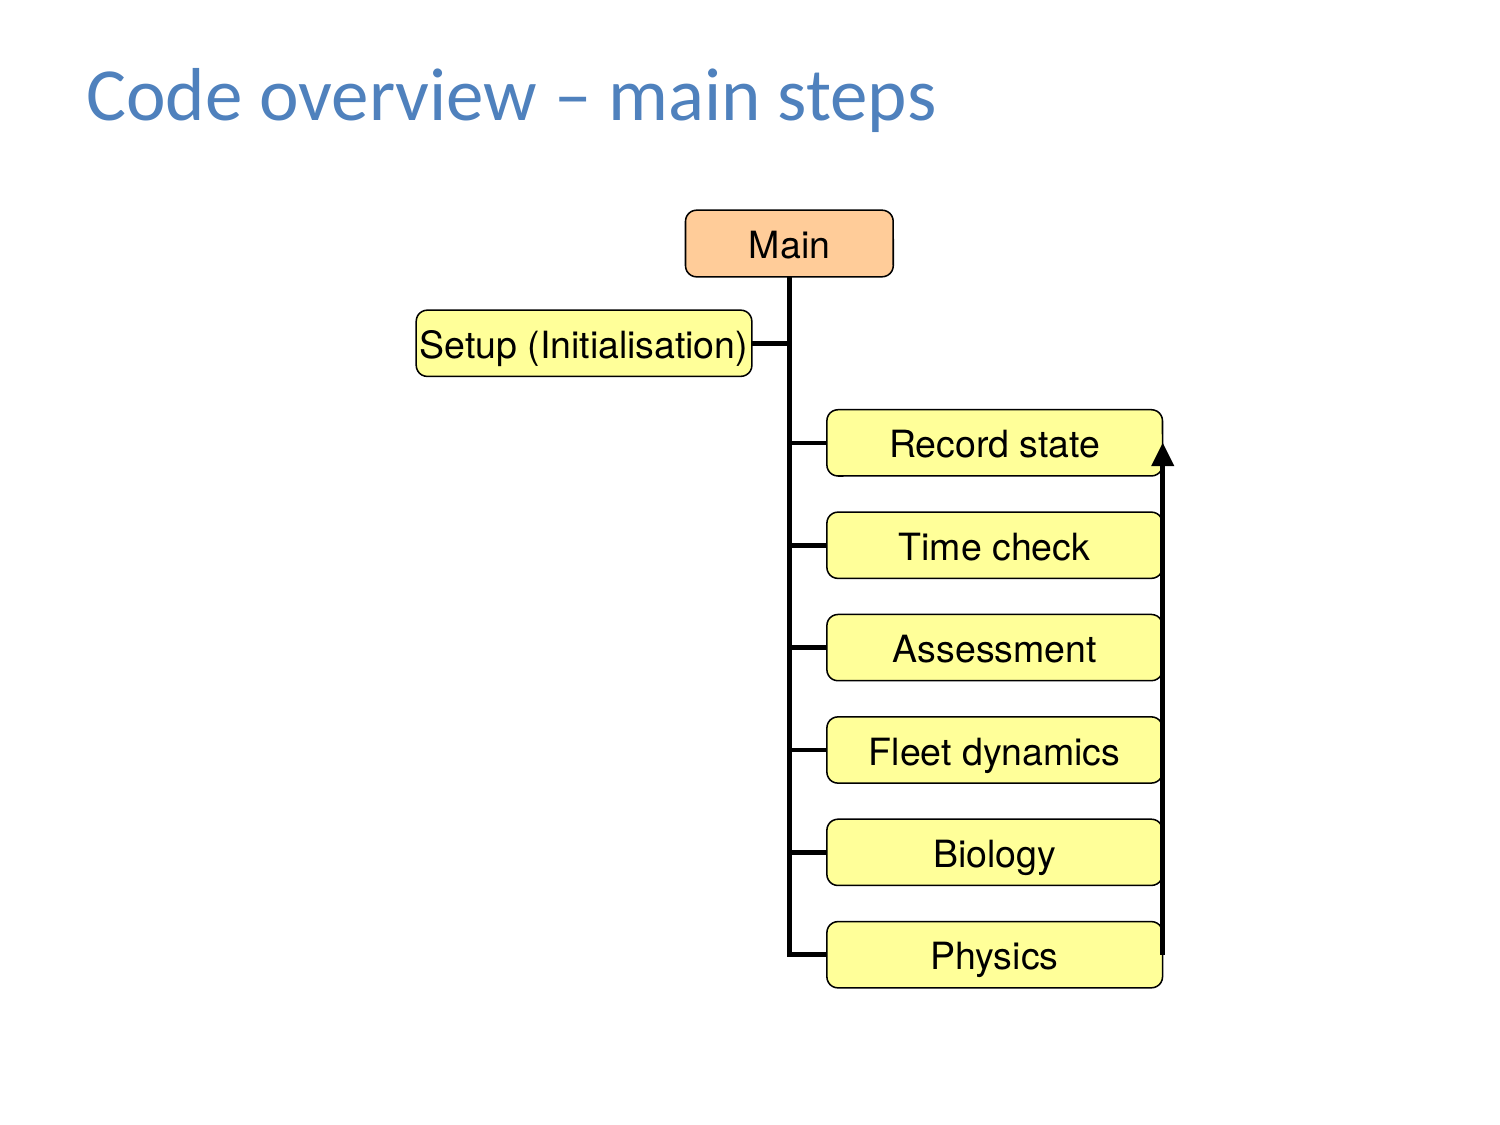

Code overview – main steps

Main
Setup (Initialisation)
Record state
Time check
Assessment
Fleet dynamics
Biology
Physics